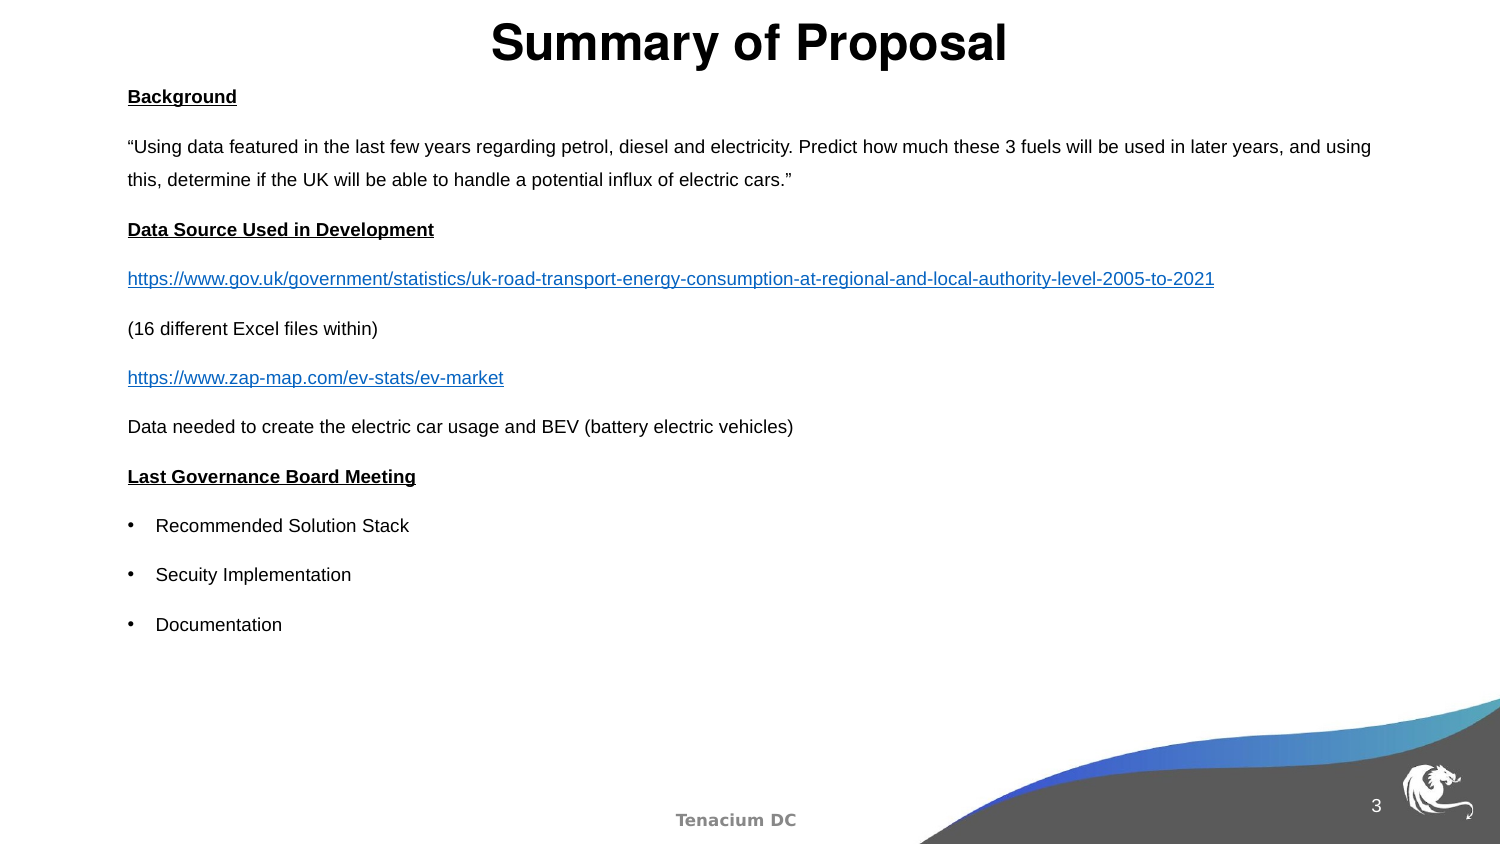

# Summary of Proposal
Background
“Using data featured in the last few years regarding petrol, diesel and electricity. Predict how much these 3 fuels will be used in later years, and using this, determine if the UK will be able to handle a potential influx of electric cars.”
Data Source Used in Development
https://www.gov.uk/government/statistics/uk-road-transport-energy-consumption-at-regional-and-local-authority-level-2005-to-2021
(16 different Excel files within)
https://www.zap-map.com/ev-stats/ev-market
Data needed to create the electric car usage and BEV (battery electric vehicles)
Last Governance Board Meeting
Recommended Solution Stack
Secuity Implementation
Documentation

3
Tenacium DC